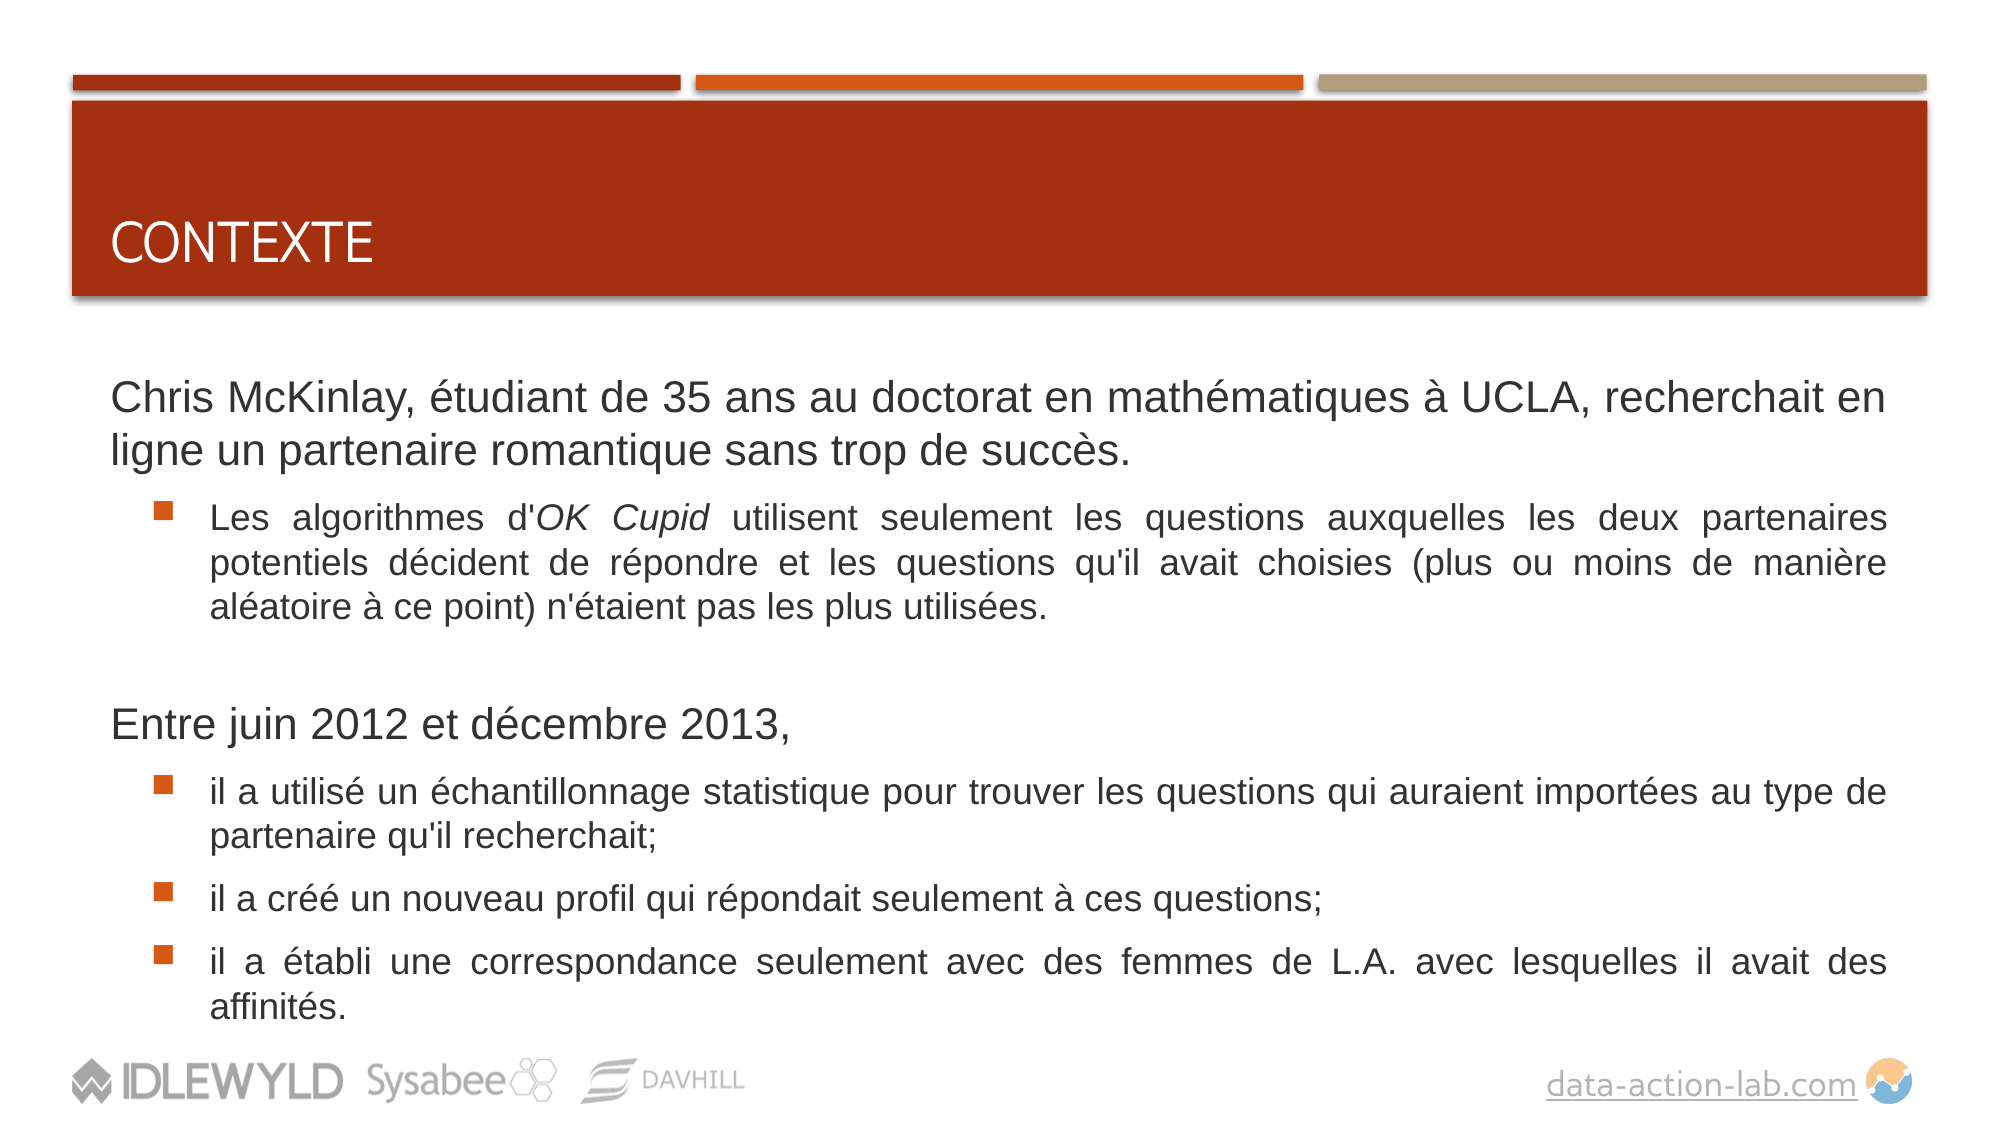

# ContextE
Chris McKinlay, étudiant de 35 ans au doctorat en mathématiques à UCLA, recherchait en ligne un partenaire romantique sans trop de succès.
Les algorithmes d'OK Cupid utilisent seulement les questions auxquelles les deux partenaires potentiels décident de répondre et les questions qu'il avait choisies (plus ou moins de manière aléatoire à ce point) n'étaient pas les plus utilisées.

Entre juin 2012 et décembre 2013,
il a utilisé un échantillonnage statistique pour trouver les questions qui auraient importées au type de partenaire qu'il recherchait;
il a créé un nouveau profil qui répondait seulement à ces questions;
il a établi une correspondance seulement avec des femmes de L.A. avec lesquelles il avait des affinités.